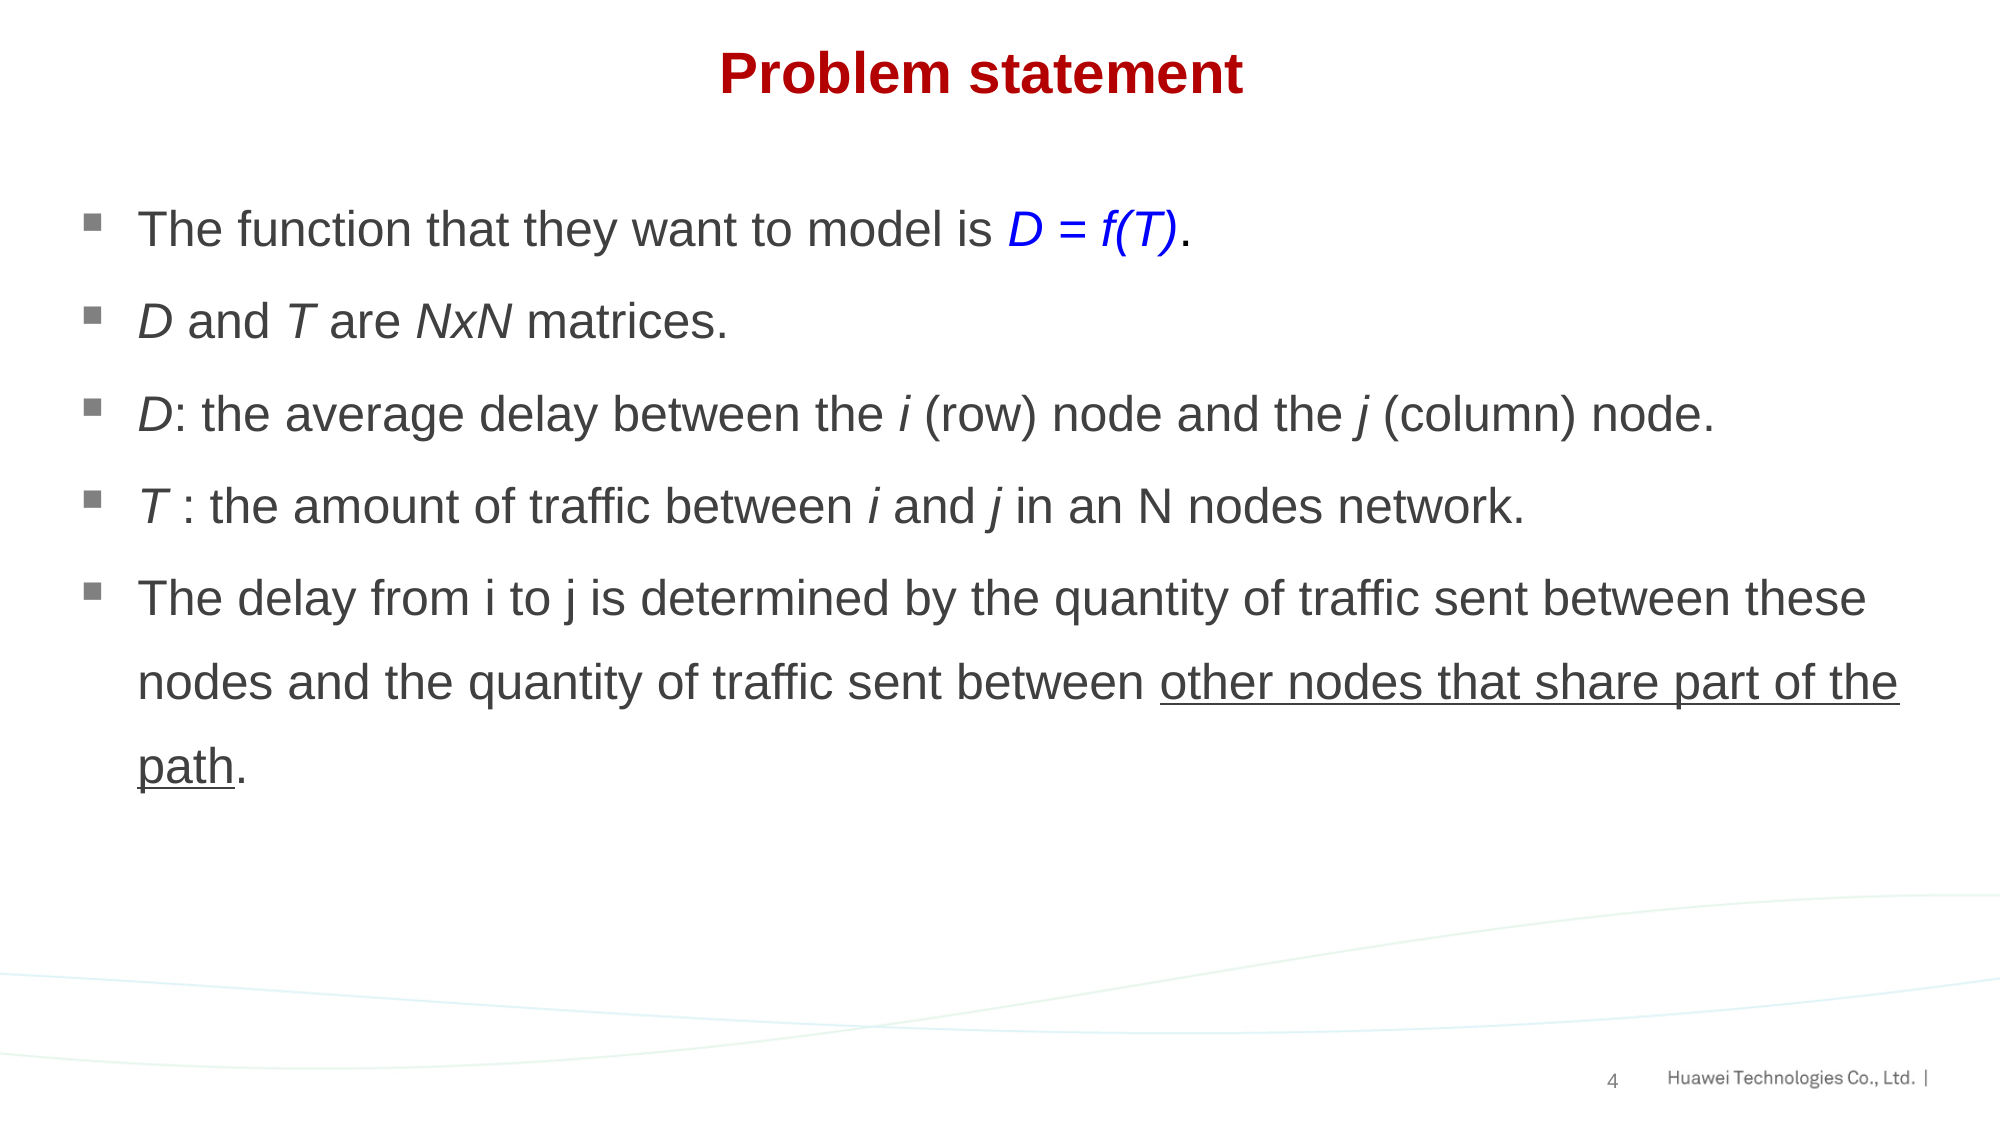

# Problem statement
The function that they want to model is D = f(T).
D and T are NxN matrices.
D: the average delay between the i (row) node and the j (column) node.
T : the amount of traffic between i and j in an N nodes network.
The delay from i to j is determined by the quantity of traffic sent between these nodes and the quantity of traffic sent between other nodes that share part of the path.